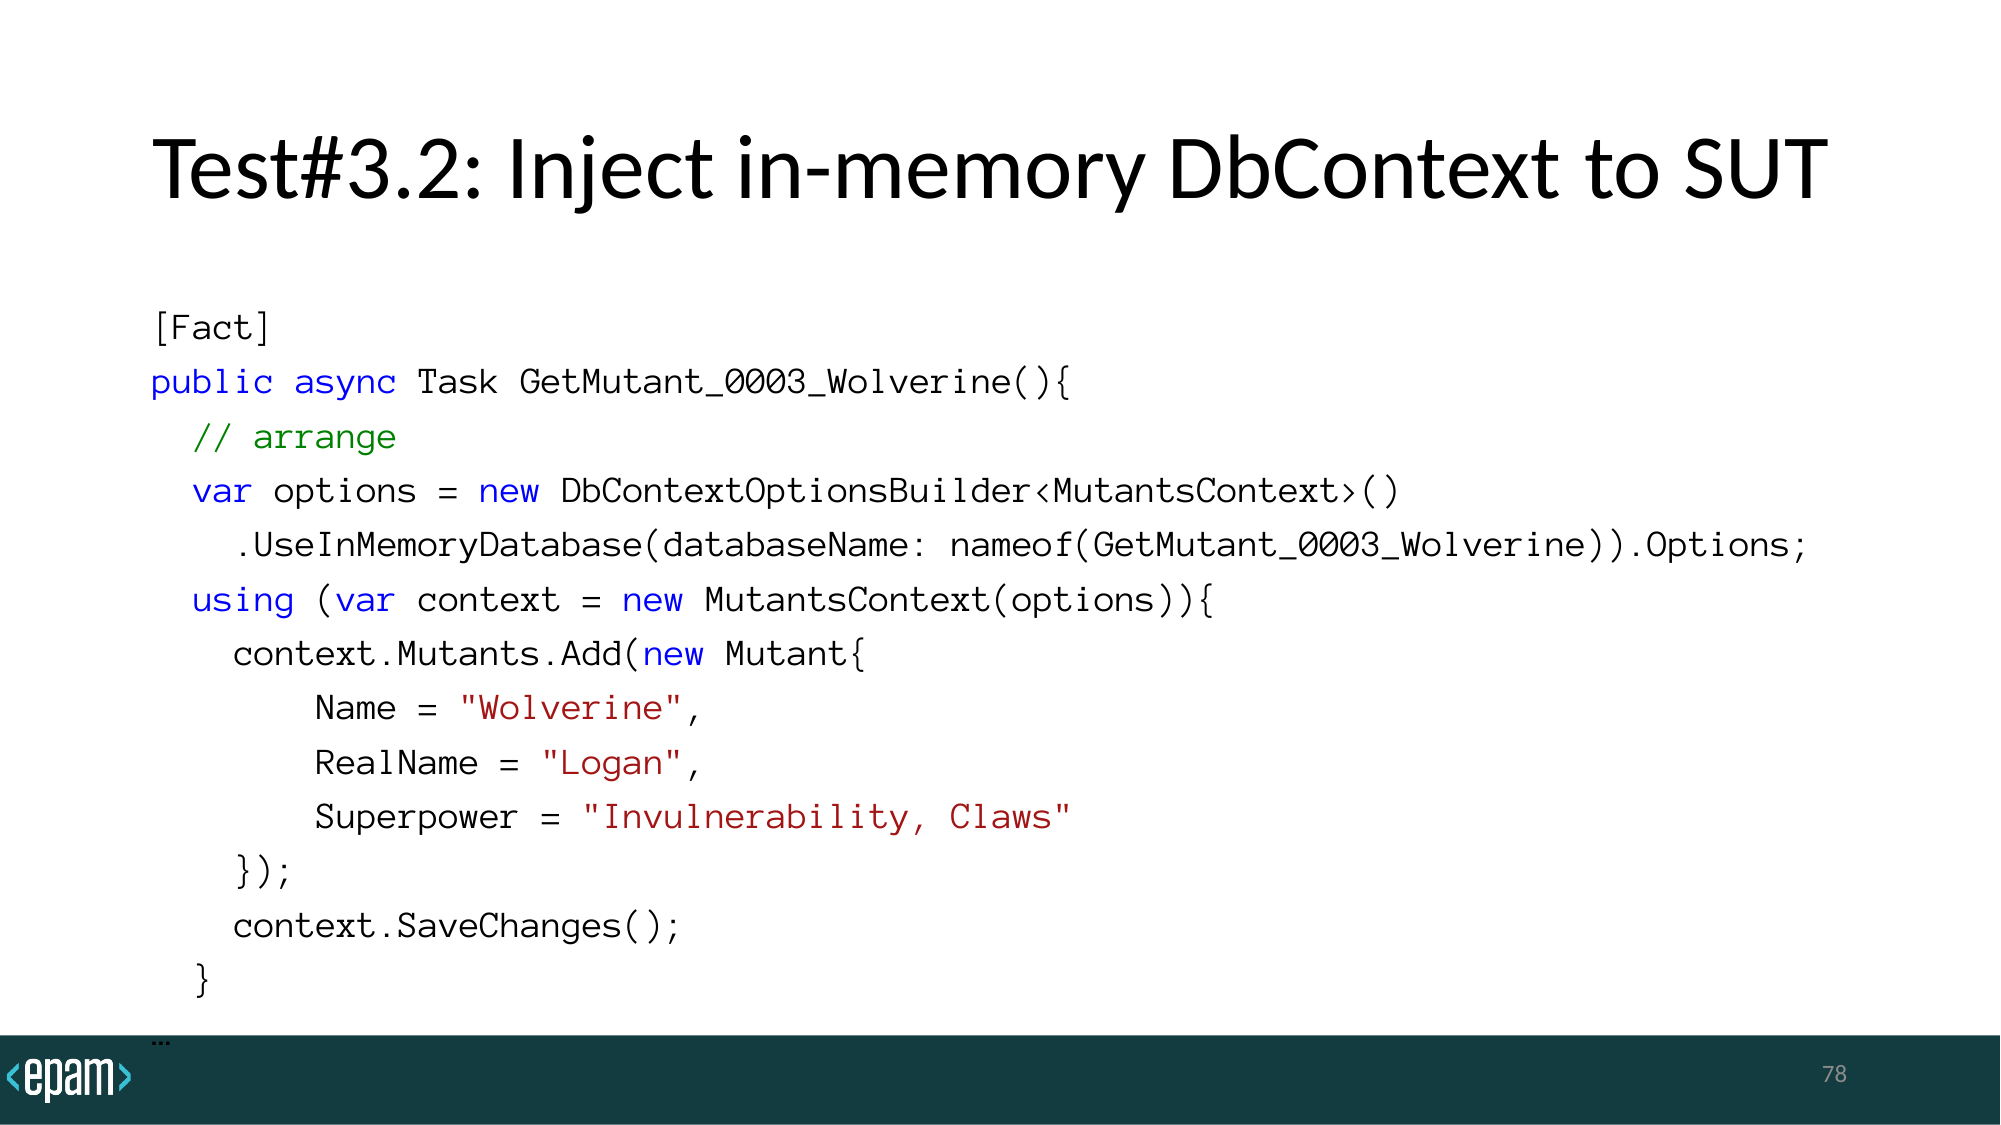

# Test#3.2: Inject in-memory DbContext to SUT
[Fact]
public async Task GetMutant_0003_Wolverine(){
  // arrange
  var options = new DbContextOptionsBuilder<MutantsContext>()
    .UseInMemoryDatabase(databaseName: nameof(GetMutant_0003_Wolverine)).Options;
  using (var context = new MutantsContext(options)){
    context.Mutants.Add(new Mutant{
        Name = "Wolverine",
        RealName = "Logan",
        Superpower = "Invulnerability, Claws"
    });
    context.SaveChanges();
  }
…
78